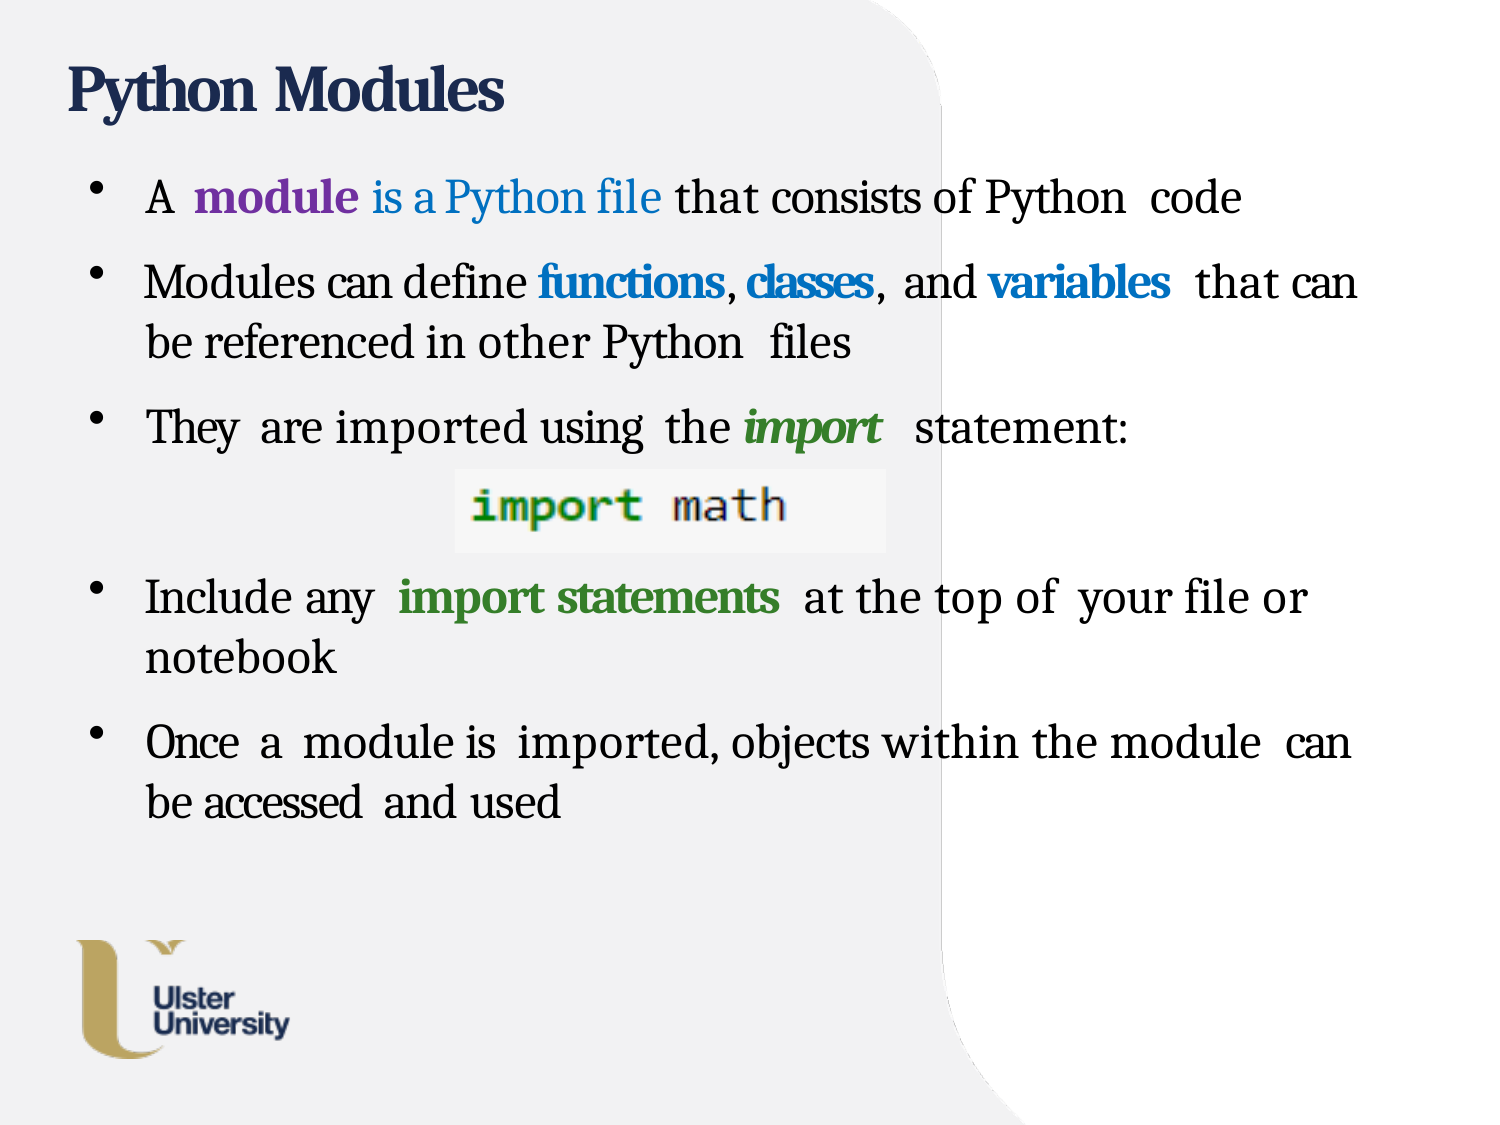

# Python Modules
A  module is a Python file that consists of Python  code
Modules can define functions, classes,  and variables  that can  be referenced in other Python   files
They  are imported using  the import     statement:

Include any  import statements  at the top of  your file or  notebook
Once  a  module is  imported, objects within the module  can  be accessed  and used